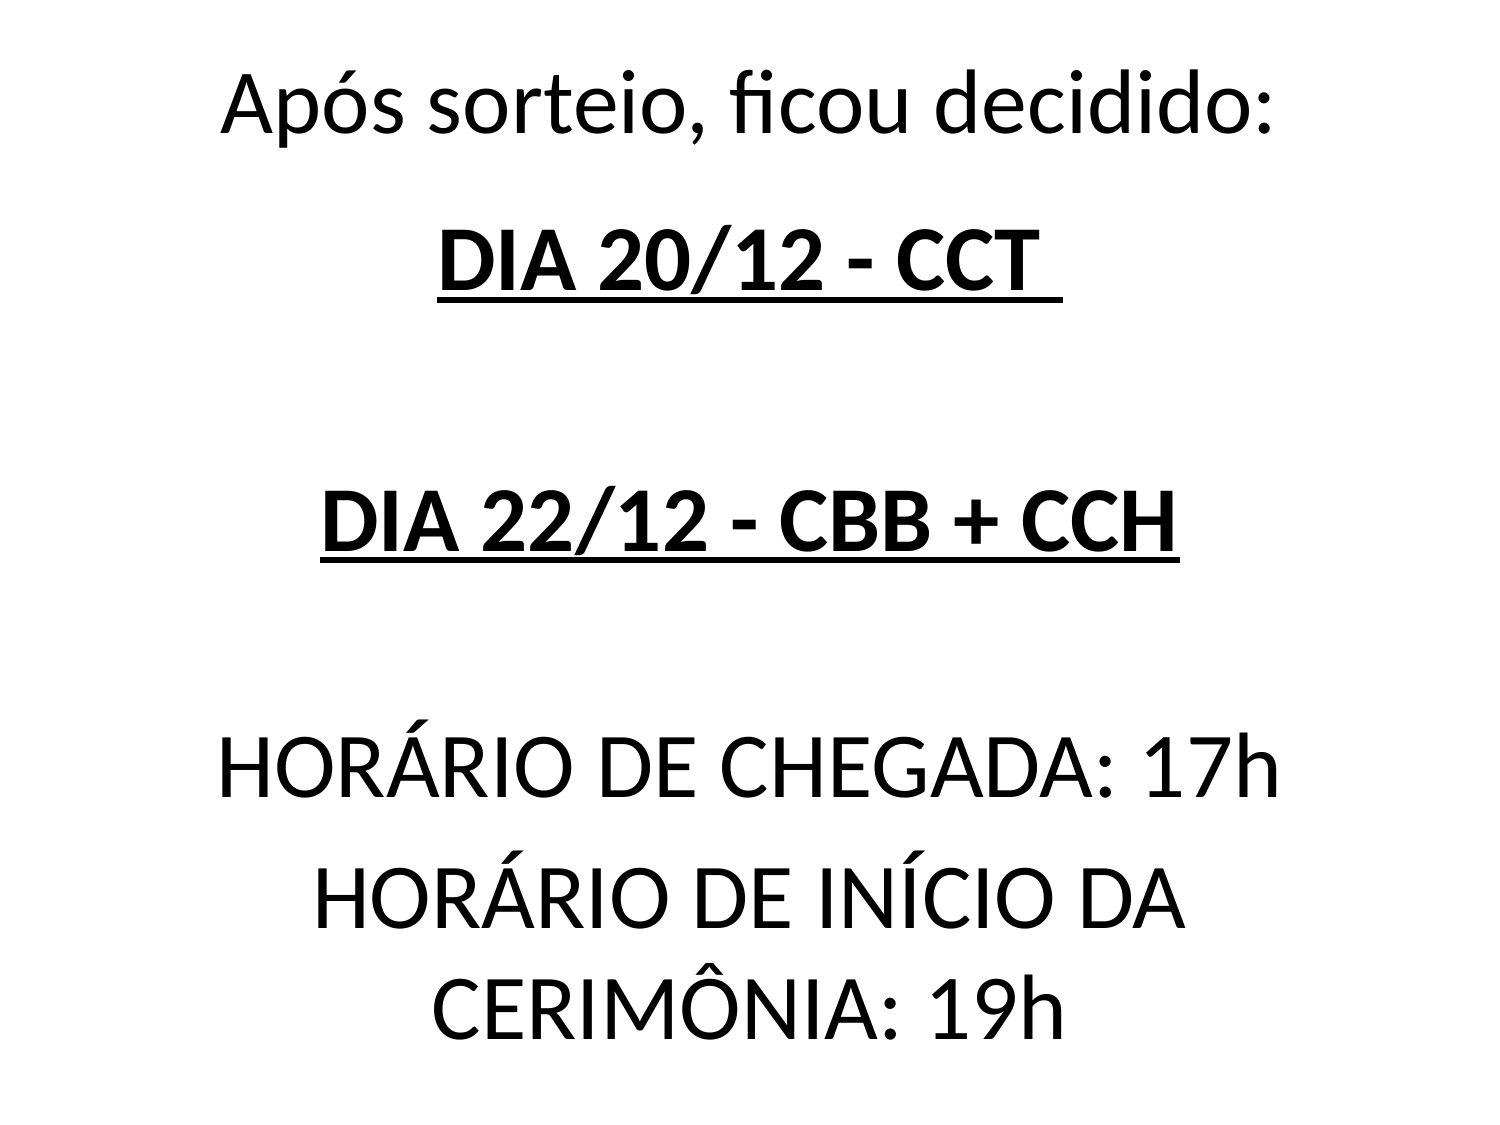

# Após sorteio, ficou decidido:
DIA 20/12 - CCT

DIA 22/12 - CBB + CCH

HORÁRIO DE CHEGADA: 17h
HORÁRIO DE INÍCIO DA CERIMÔNIA: 19h